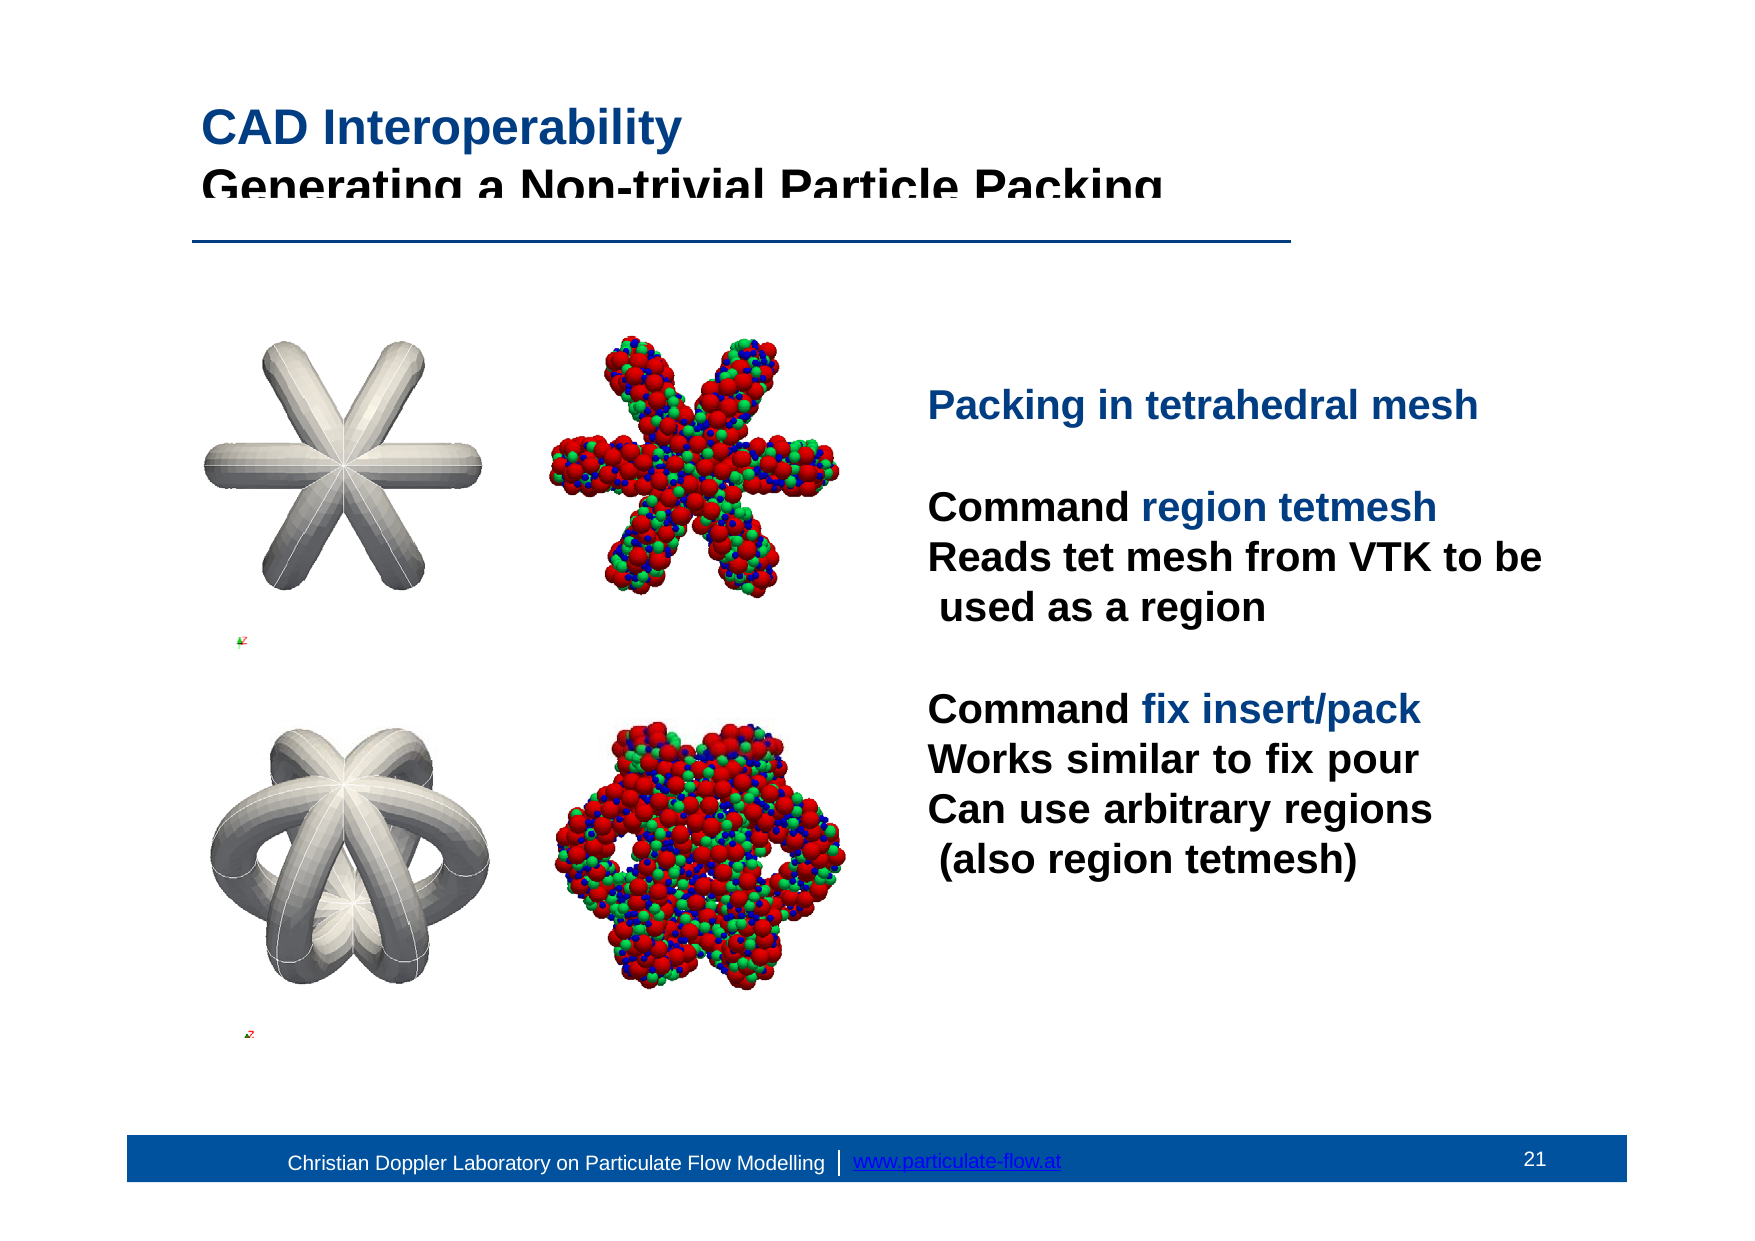

# CAD Interoperability
Generating a Non-trivial Particle Packing

Packing in tetrahedral mesh

Command region tetmesh  Reads tet mesh from VTK to be  used as a region

Command fix insert/pack  Works similar to fix pour  Can use arbitrary regions  (also region tetmesh)

21
www.particulate-flow.at
Christian Doppler Laboratory on Particulate Flow Modelling